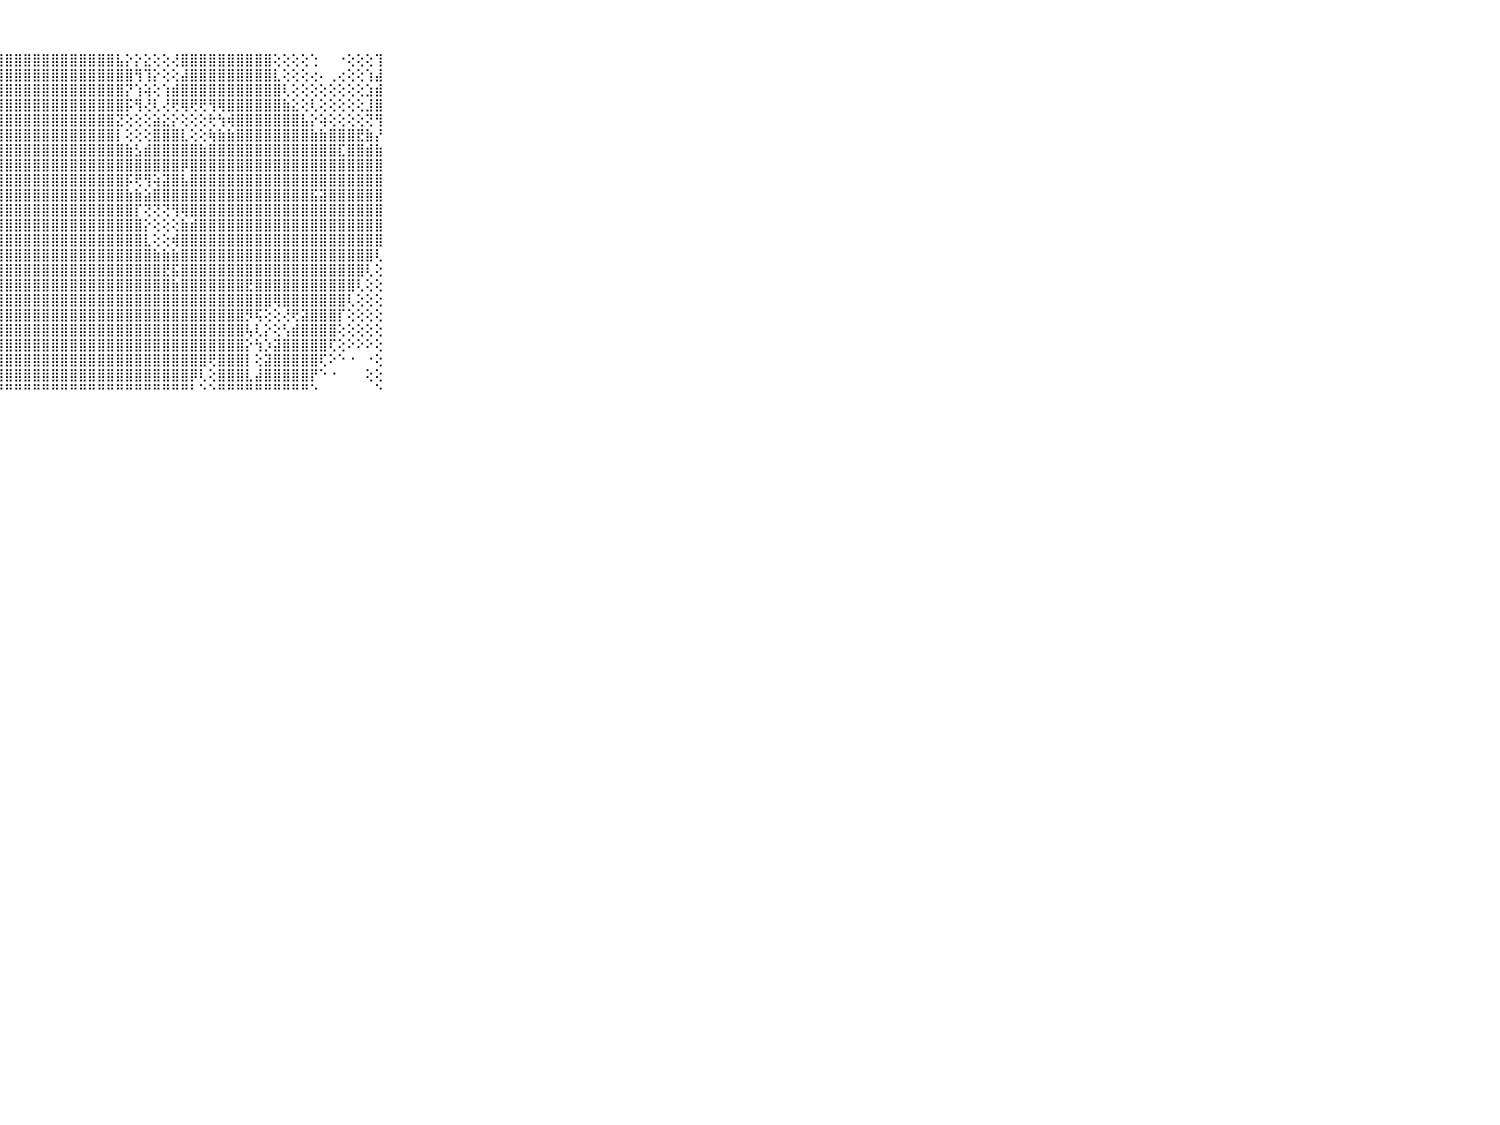

⠀⠀⠀⠀⠀⠀⠀⠀⠀⠀⠀⣿⣿⣿⣿⣿⣿⣿⣿⣿⣿⣿⣿⣿⣿⣿⣿⣿⣿⣿⣿⣿⣿⣿⣿⣿⣿⣿⣿⣿⣧⡕⡕⣕⢕⢕⢜⣿⣿⣿⣿⣿⣿⣿⣿⣿⣿⢕⢕⢕⢕⢑⠀⠀⠐⢕⢕⢕⢹⠀⠀⠀⠀⠀⠀⠀⠀⠀⠀⠀⠀
⠀⠀⠀⠀⠀⠀⠀⠀⠀⠀⠀⣿⣿⣿⣿⣿⣿⣿⣿⣿⣿⣿⣿⣿⣿⣿⣿⣿⣿⣿⣿⣿⣿⣿⣿⣿⣿⣿⣿⣿⣿⣿⢻⢹⡕⢕⢕⣼⣿⣿⣿⣿⣿⣿⣿⣿⣿⣇⢕⢕⢕⢔⠄⢀⢔⢕⢕⢱⣼⠀⠀⠀⠀⠀⠀⠀⠀⠀⠀⠀⠀
⠀⠀⠀⠀⠀⠀⠀⠀⠀⠀⠀⣿⣿⣿⣿⣿⣿⣿⣿⣿⣿⣿⣿⣿⣿⣿⣿⣿⣿⣿⣿⣿⣿⣿⣿⣿⣿⣿⣿⣿⣿⡝⢱⢵⢕⢱⣾⣿⣿⣿⣿⣿⣿⣿⣿⣿⣿⣿⢇⢕⢕⢕⢕⢕⢕⢕⢕⣱⣾⠀⠀⠀⠀⠀⠀⠀⠀⠀⠀⠀⠀
⠀⠀⠀⠀⠀⠀⠀⠀⠀⠀⠀⣿⣿⣿⣿⣿⣿⣿⣿⣿⣿⣿⣿⣿⣿⣿⣿⣿⣿⣿⣿⣿⣿⣿⣿⣿⣿⣿⣿⣿⣿⡯⢻⢜⢇⢜⢟⢿⢟⢟⢻⢿⣿⣿⣿⣿⣿⣿⣷⣕⢕⢇⢕⢕⢕⢕⢕⣸⣿⠀⠀⠀⠀⠀⠀⠀⠀⠀⠀⠀⠀
⠀⠀⠀⠀⠀⠀⠀⠀⠀⠀⠀⣿⣿⣿⣿⣿⣿⣿⣿⣿⣿⣿⣿⣿⣿⣿⣿⣿⣿⣿⣿⣿⣿⣿⣿⣿⣿⣿⣿⣿⣝⢕⢕⢕⣵⣕⡕⢕⢕⢕⢗⢳⢾⣿⣿⣿⣿⣿⣿⣿⣧⡕⢵⢕⢕⢕⢕⢝⢻⠀⠀⠀⠀⠀⠀⠀⠀⠀⠀⠀⠀
⠀⠀⠀⠀⠀⠀⠀⠀⠀⠀⠀⣿⣿⣿⣿⣿⣿⣿⣿⣿⣿⣿⣿⣿⣿⣿⣿⣿⣿⣿⣿⣿⣿⣿⣿⣿⣿⣿⣿⣿⡇⢕⢕⢕⣿⣿⣿⣇⢕⢕⢷⣷⣷⣿⣿⣿⣿⣿⣿⣿⣿⣷⣷⣿⣿⣿⣟⣷⡜⠀⠀⠀⠀⠀⠀⠀⠀⠀⠀⠀⠀
⠀⠀⠀⠀⠀⠀⠀⠀⠀⠀⠀⣿⣿⣿⣿⣿⣿⣿⣿⣿⣿⣿⣿⣿⣿⣿⣿⣿⣿⣿⣿⣿⣿⣿⣿⣿⣿⣿⣿⣿⣿⣷⣣⣾⣿⣿⣿⣿⣿⣷⣿⣿⣿⣿⣿⣿⣿⣿⣿⣿⣿⣿⣿⣿⣏⣿⣿⣾⣷⠀⠀⠀⠀⠀⠀⠀⠀⠀⠀⠀⠀
⠀⠀⠀⠀⠀⠀⠀⠀⠀⠀⠀⣿⣿⣿⣿⣿⣿⣿⣿⣿⣿⣿⣿⣿⣿⣿⣿⣿⣿⣿⣿⣿⣿⣿⣿⣿⣿⣿⣿⣿⣿⣿⣿⣿⣿⣿⣿⡿⣿⣿⣿⣿⣿⣿⣿⣿⣿⣿⣿⣿⣿⣿⣿⣿⣿⣿⣿⣿⣿⠀⠀⠀⠀⠀⠀⠀⠀⠀⠀⠀⠀
⠀⠀⠀⠀⠀⠀⠀⠀⠀⠀⠀⣿⣿⣿⣿⣿⣿⣿⣿⣿⣿⣿⣿⣿⣿⣿⣿⣿⣿⣿⣿⣿⣿⣿⣿⣿⣿⣿⣿⣿⣿⡯⢟⢻⢵⣽⣿⣧⣿⣿⣿⣿⣿⣿⣿⣿⣿⣿⣿⣿⣿⣿⣿⣿⣿⣿⣿⣿⣿⠀⠀⠀⠀⠀⠀⠀⠀⠀⠀⠀⠀
⠀⠀⠀⠀⠀⠀⠀⠀⠀⠀⠀⣿⣿⣿⣿⣿⣿⣿⣿⣿⣿⣿⣿⣿⣿⣿⣿⣿⣿⣿⣿⣿⣿⣿⣿⣿⣿⣿⣿⣿⣿⣷⣷⣵⣿⣿⣿⣿⣿⣿⣿⣿⣿⣿⣿⣿⣿⣿⣿⣿⣿⣯⣽⣿⣿⣿⣿⣿⣿⠀⠀⠀⠀⠀⠀⠀⠀⠀⠀⠀⠀
⠀⠀⠀⠀⠀⠀⠀⠀⠀⠀⠀⣿⣿⣿⣿⣿⣿⣿⣿⣿⣿⣿⣿⣿⣿⣿⣿⣿⣿⣿⣿⣿⣿⣿⣿⣿⣿⣿⣿⣿⣿⣿⡏⢝⢝⢝⢻⢿⣿⣿⣿⣿⣿⣿⣿⣿⣿⣿⣿⣿⣿⣿⣿⣿⣿⣿⣿⣿⣿⠀⠀⠀⠀⠀⠀⠀⠀⠀⠀⠀⠀
⠀⠀⠀⠀⠀⠀⠀⠀⠀⠀⠀⣿⣿⣿⣿⣿⣿⣿⣿⣿⣿⣿⣿⣿⣿⣿⣿⣿⣿⣿⣿⣿⣿⣿⣿⣿⣿⣿⣿⣿⣿⣿⣿⡕⢕⢕⢕⣷⣾⣿⣿⣿⣿⣿⣿⣿⣿⣿⣿⣿⣿⣿⣿⣿⣿⣿⣿⣿⣿⠀⠀⠀⠀⠀⠀⠀⠀⠀⠀⠀⠀
⠀⠀⠀⠀⠀⠀⠀⠀⠀⠀⠀⣿⣿⣿⣿⣿⣿⣿⣿⣿⣿⣿⣿⣿⣿⣿⣿⣿⣿⣿⣿⣿⣿⣿⣿⣿⣿⣿⣿⣿⣿⣿⣿⣇⢕⢕⢾⣿⣿⣿⣿⣿⣿⣿⣿⣿⣿⣿⣿⣿⣿⣿⣿⣿⣿⣿⣿⣿⣿⠀⠀⠀⠀⠀⠀⠀⠀⠀⠀⠀⠀
⠀⠀⠀⠀⠀⠀⠀⠀⠀⠀⠀⣿⣿⣿⣿⣿⣿⣿⣿⣿⣿⣿⣿⣿⣿⣿⣿⣿⣿⣿⣿⣿⣿⣿⣿⣿⣿⣿⣿⣿⣿⣿⣿⣿⣷⣷⣷⣿⣿⣿⣿⣿⣿⣿⣿⣿⣿⣿⣿⣿⣿⣿⣿⣿⣿⣿⣿⣿⢇⠀⠀⠀⠀⠀⠀⠀⠀⠀⠀⠀⠀
⠀⠀⠀⠀⠀⠀⠀⠀⠀⠀⠀⣿⣿⣿⣿⣿⣿⣿⣿⣿⣿⣿⣿⣿⣿⣿⣿⣿⣿⣿⣿⣿⣿⣿⣿⣿⣿⣿⣿⣿⣿⣿⣿⣿⣿⣟⣯⣿⣿⣿⣿⣿⣿⣿⣿⣿⣿⣿⣿⣿⣿⣿⣿⣿⣿⣿⣿⢇⢕⠀⠀⠀⠀⠀⠀⠀⠀⠀⠀⠀⠀
⠀⠀⠀⠀⠀⠀⠀⠀⠀⠀⠀⣿⣿⣿⣿⣿⣿⣿⣿⣿⣿⣿⣿⣿⣿⣿⣿⣿⣿⣿⣿⣿⣿⣿⣿⣿⣿⣿⣿⣿⣿⣿⣿⣿⣿⣿⣷⣿⣿⣿⣿⣿⣿⣿⣟⣿⣿⣿⣿⣿⣿⣿⣿⣿⣿⣿⢇⢕⢕⠀⠀⠀⠀⠀⠀⠀⠀⠀⠀⠀⠀
⠀⠀⠀⠀⠀⠀⠀⠀⠀⠀⠀⣿⣿⣿⣿⣿⣿⣿⣿⣿⣿⣿⣿⣿⣿⣿⣿⣿⣿⣿⣿⣿⣿⣿⣿⣿⣿⣿⣿⣿⣿⣿⣿⣿⣿⣿⣿⣿⣿⣿⣿⣿⣿⣿⣿⣿⣿⢿⣿⣿⣿⣿⣿⣿⣿⢇⢕⢕⢕⠀⠀⠀⠀⠀⠀⠀⠀⠀⠀⠀⠀
⠀⠀⠀⠀⠀⠀⠀⠀⠀⠀⠀⣿⣿⣿⣿⣿⣿⣿⣿⣿⣿⣿⣿⣿⣿⣿⣿⣿⣿⣿⣿⣿⣿⣿⣿⣿⣿⣿⣿⣿⣿⣿⣿⣿⣿⣿⣿⣿⣿⣿⣿⣿⣿⣿⡻⢯⢕⢕⢜⢟⣽⣿⣿⣿⡏⢕⢕⢕⢕⠀⠀⠀⠀⠀⠀⠀⠀⠀⠀⠀⠀
⠀⠀⠀⠀⠀⠀⠀⠀⠀⠀⠀⣿⣿⣿⣿⣿⣿⡟⢿⣿⣿⣿⣿⣿⣿⣿⣿⣿⣿⣿⣿⣿⣿⣿⣿⣿⣿⣿⣿⣿⣿⣿⣿⣿⣿⣿⣿⣿⣿⣿⣿⣿⣿⣿⢧⢇⡕⢕⢣⣾⣿⣿⣿⣿⢕⢕⢕⢕⢕⠀⠀⠀⠀⠀⠀⠀⠀⠀⠀⠀⠀
⠀⠀⠀⠀⠀⠀⠀⠀⠀⠀⠀⣿⣿⣿⡿⡇⢸⣻⣿⢹⣿⣟⡟⢻⣿⣿⣿⣿⣿⣿⣿⣿⣿⣿⣿⣿⣿⣿⣿⣿⣿⣿⣿⣿⣿⣿⣿⣿⣿⣿⣿⣿⣿⣿⡕⢳⡱⣽⣿⣿⣿⣿⣿⢏⢕⠕⠕⠕⢕⠀⠀⠀⠀⠀⠀⠀⠀⠀⠀⠀⠀
⠀⠀⠀⠀⠀⠀⠀⠀⠀⠀⠀⣿⣿⣿⡯⡪⢱⣺⣿⢽⣿⣿⢵⣾⣿⣿⣿⣿⣿⣿⣿⣿⣿⣿⣿⣿⣿⣿⣿⣿⣿⣿⣿⣿⣿⣿⣿⣿⣿⣿⢟⣿⣿⣿⡇⢕⣽⣿⣿⣿⣿⣿⢏⠕⠑⠐⠀⠐⢕⠀⠀⠀⠀⠀⠀⠀⠀⠀⠀⠀⠀
⠀⠀⠀⠀⠀⠀⠀⠀⠀⠀⠀⣿⣿⣿⣯⢇⢕⣺⣿⣿⣿⣟⡇⣿⣿⣿⣿⣿⣿⣿⣿⣿⣿⣿⣿⣿⣿⣿⣿⣿⣿⣿⣿⣿⣿⣿⣿⣿⡿⢇⢕⣿⣿⣿⣇⣼⣿⣿⣿⣿⣿⡟⠑⠐⠀⠀⠀⢕⢕⠀⠀⠀⠀⠀⠀⠀⠀⠀⠀⠀⠀
⠀⠀⠀⠀⠀⠀⠀⠀⠀⠀⠀⠛⠛⠛⠛⠑⠑⠛⠛⠛⠛⠃⠑⠛⠛⠛⠛⠛⠛⠛⠛⠛⠛⠛⠛⠛⠛⠛⠛⠛⠛⠛⠛⠛⠛⠛⠛⠛⠃⠑⠑⠛⠛⠛⠛⠛⠛⠛⠛⠛⠛⠑⠀⠀⠀⠀⠀⠀⠑⠀⠀⠀⠀⠀⠀⠀⠀⠀⠀⠀⠀